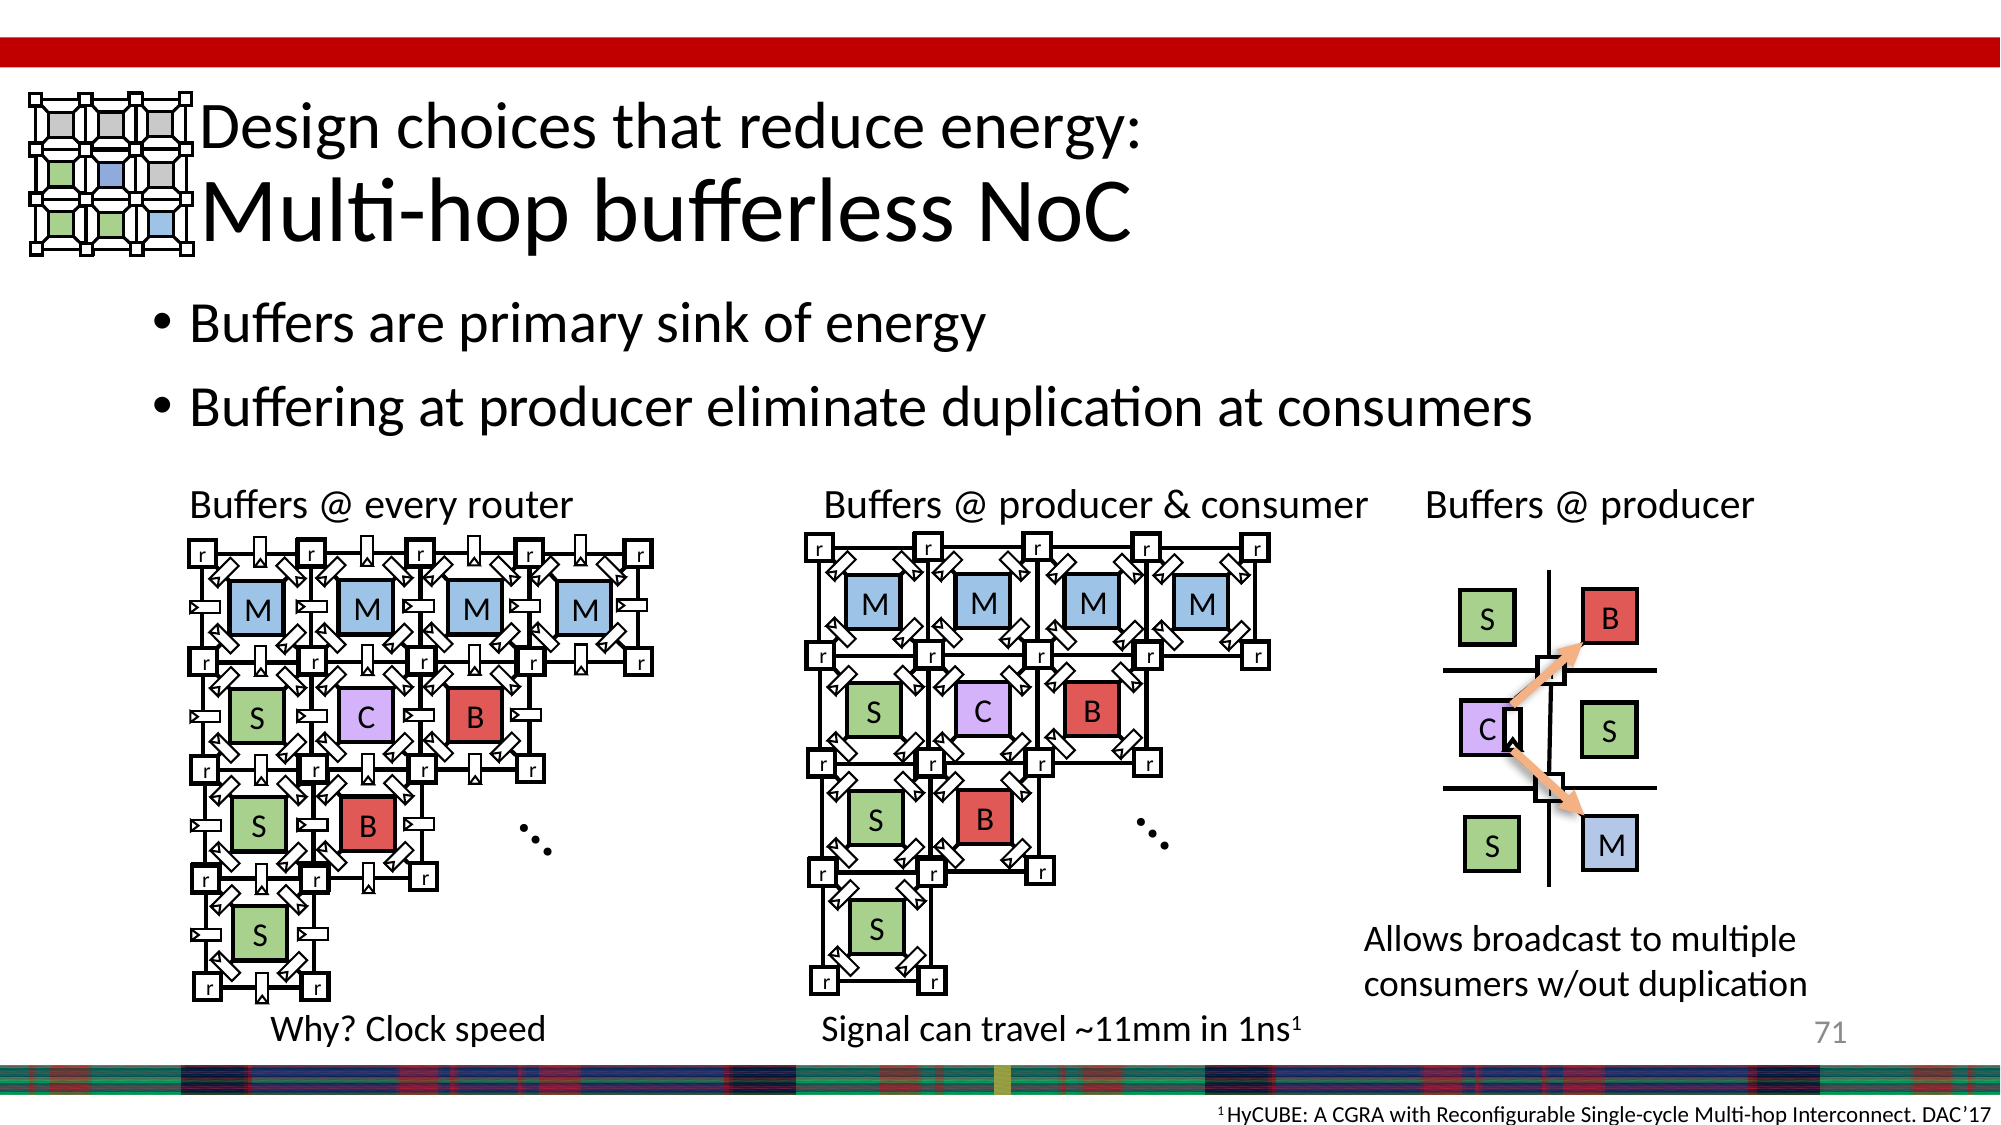

Design choices that reduce energy:
Multi-hop bufferless NoC

Buffers are primary sink of energy
Buffering at producer eliminate duplication at consumers
Buffers @ every router
Buffers @ producer & consumer
Buffers @ producer
r
r

M
r
r
r
r

M
r
r
r
r

M
r
r
r
r

M
r
r
r
r

C
r
r
r
r

B
r
r
r
r

S
r
r
r
r

B
r
r
r
r

S
r
r
…
r
r

S
r
r

r
r

M
r
r
r
r

M
r
r
r
r

M
r
r
r
r

M
r
r
r
r

C
r
r
r
r

B
r
r
r
r

S
r
r
r
r

B
r
r
r
r

S
r
r
…
r
r

S
r
r

B
S

r

C
S

r
M
S

Allows broadcast to multiple consumers w/out duplication
Signal can travel ~11mm in 1ns1
Why? Clock speed
71
1 HyCUBE: A CGRA with Reconfigurable Single-cycle Multi-hop Interconnect. DAC’17